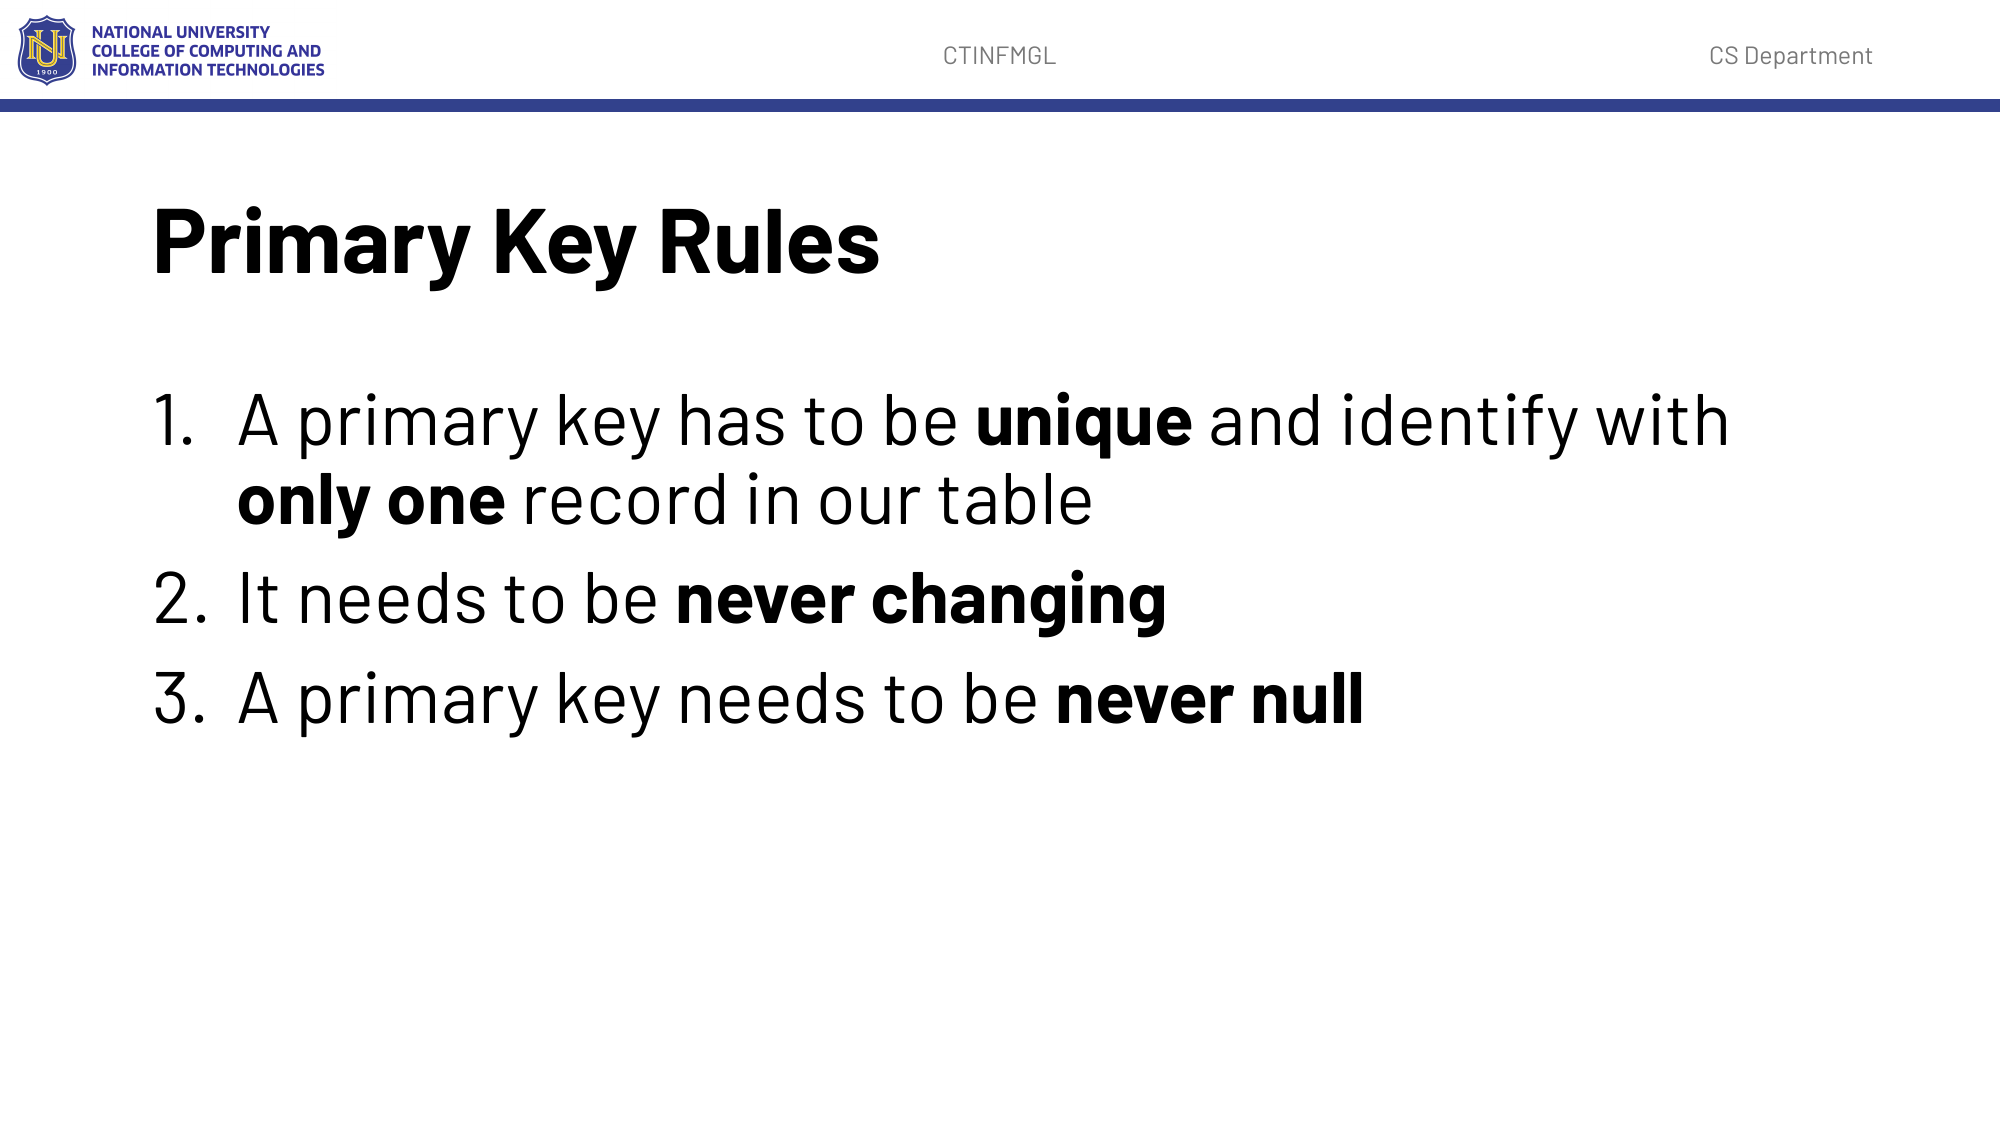

# Primary Key Rules
A primary key has to be unique and identify with only one record in our table
It needs to be never changing
A primary key needs to be never null